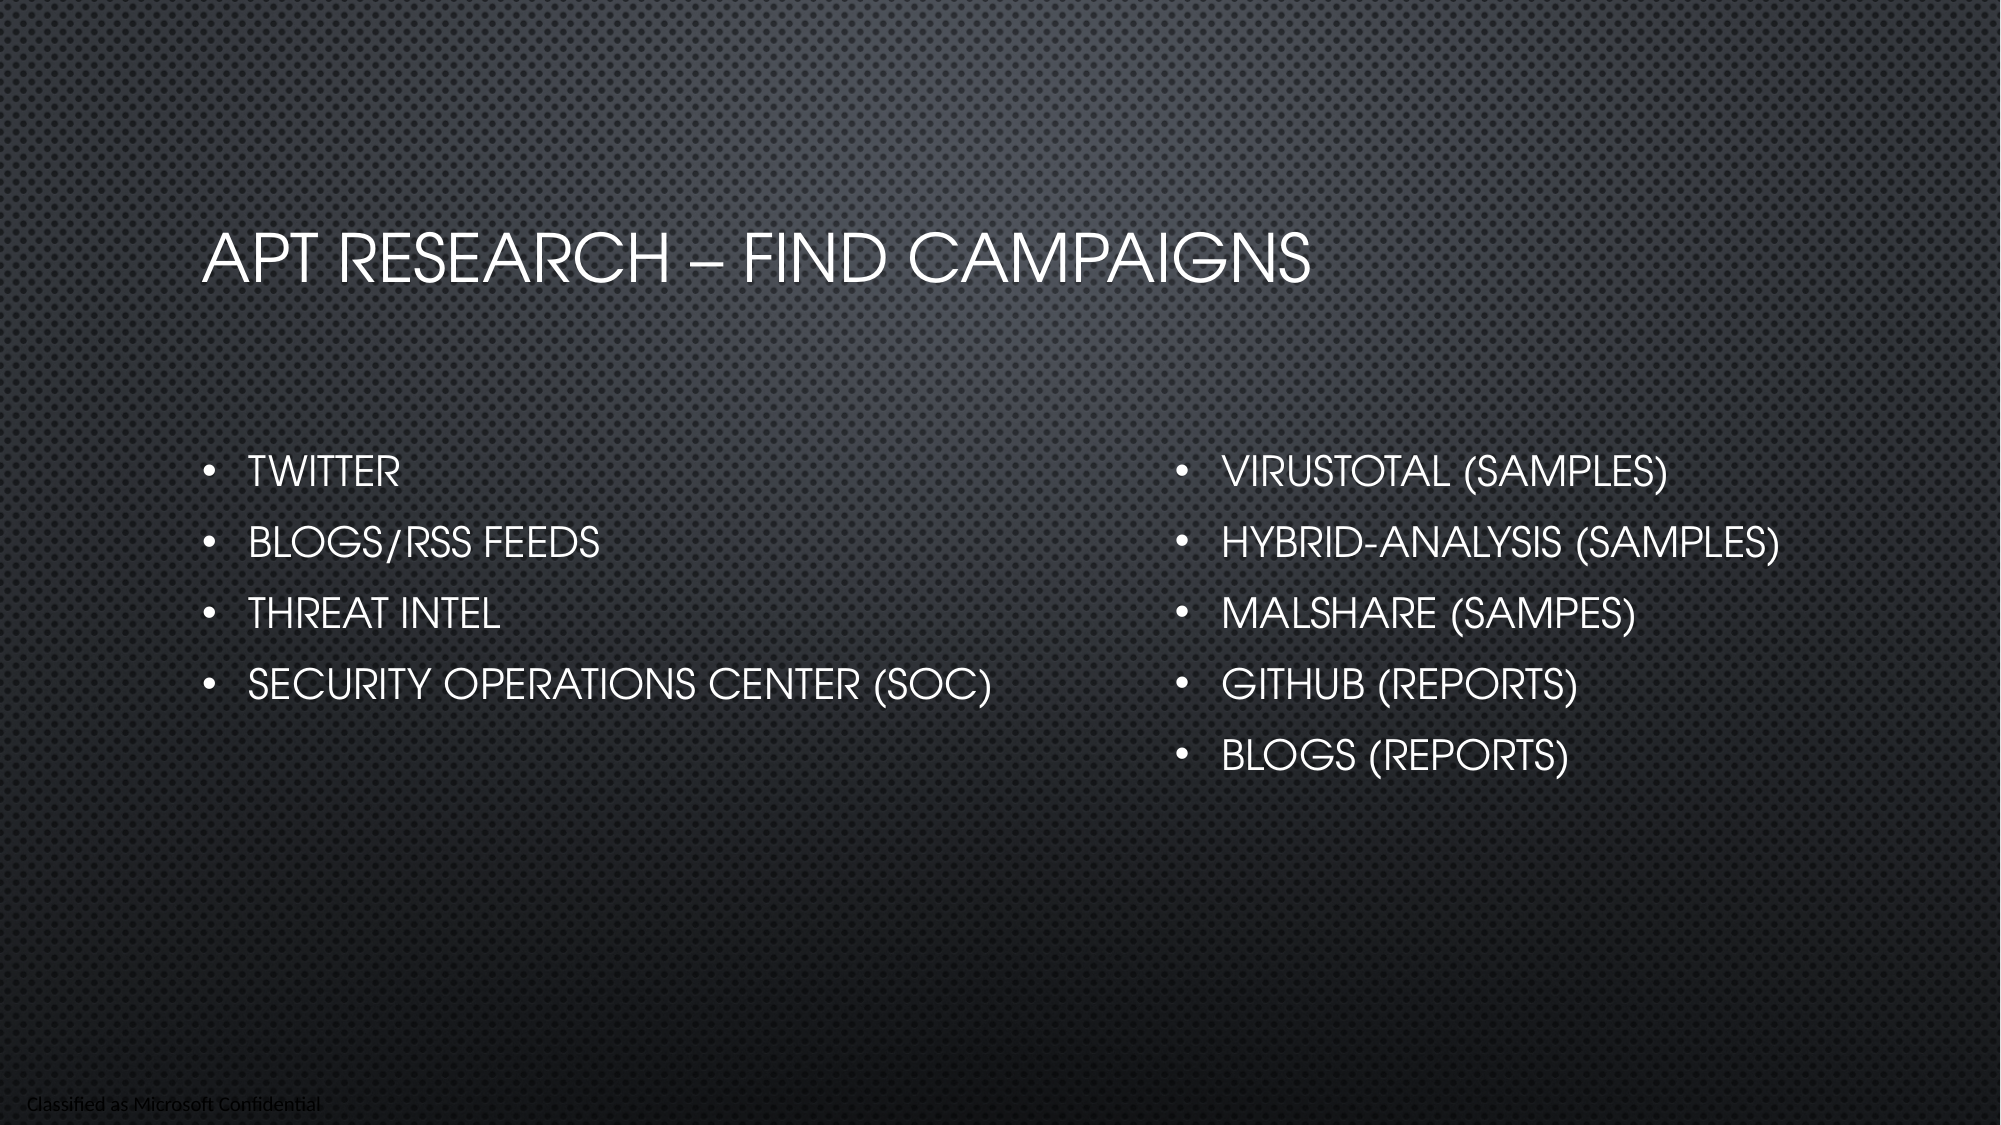

APT Research – find campaigns
Twitter
Blogs/RSS feeds
Threat Intel
Security Operations Center (SOC)

VirusTotal (samples)
Hybrid-Analysis (samples)
MalShare (sampes)
GitHub (reports)
Blogs (reports)